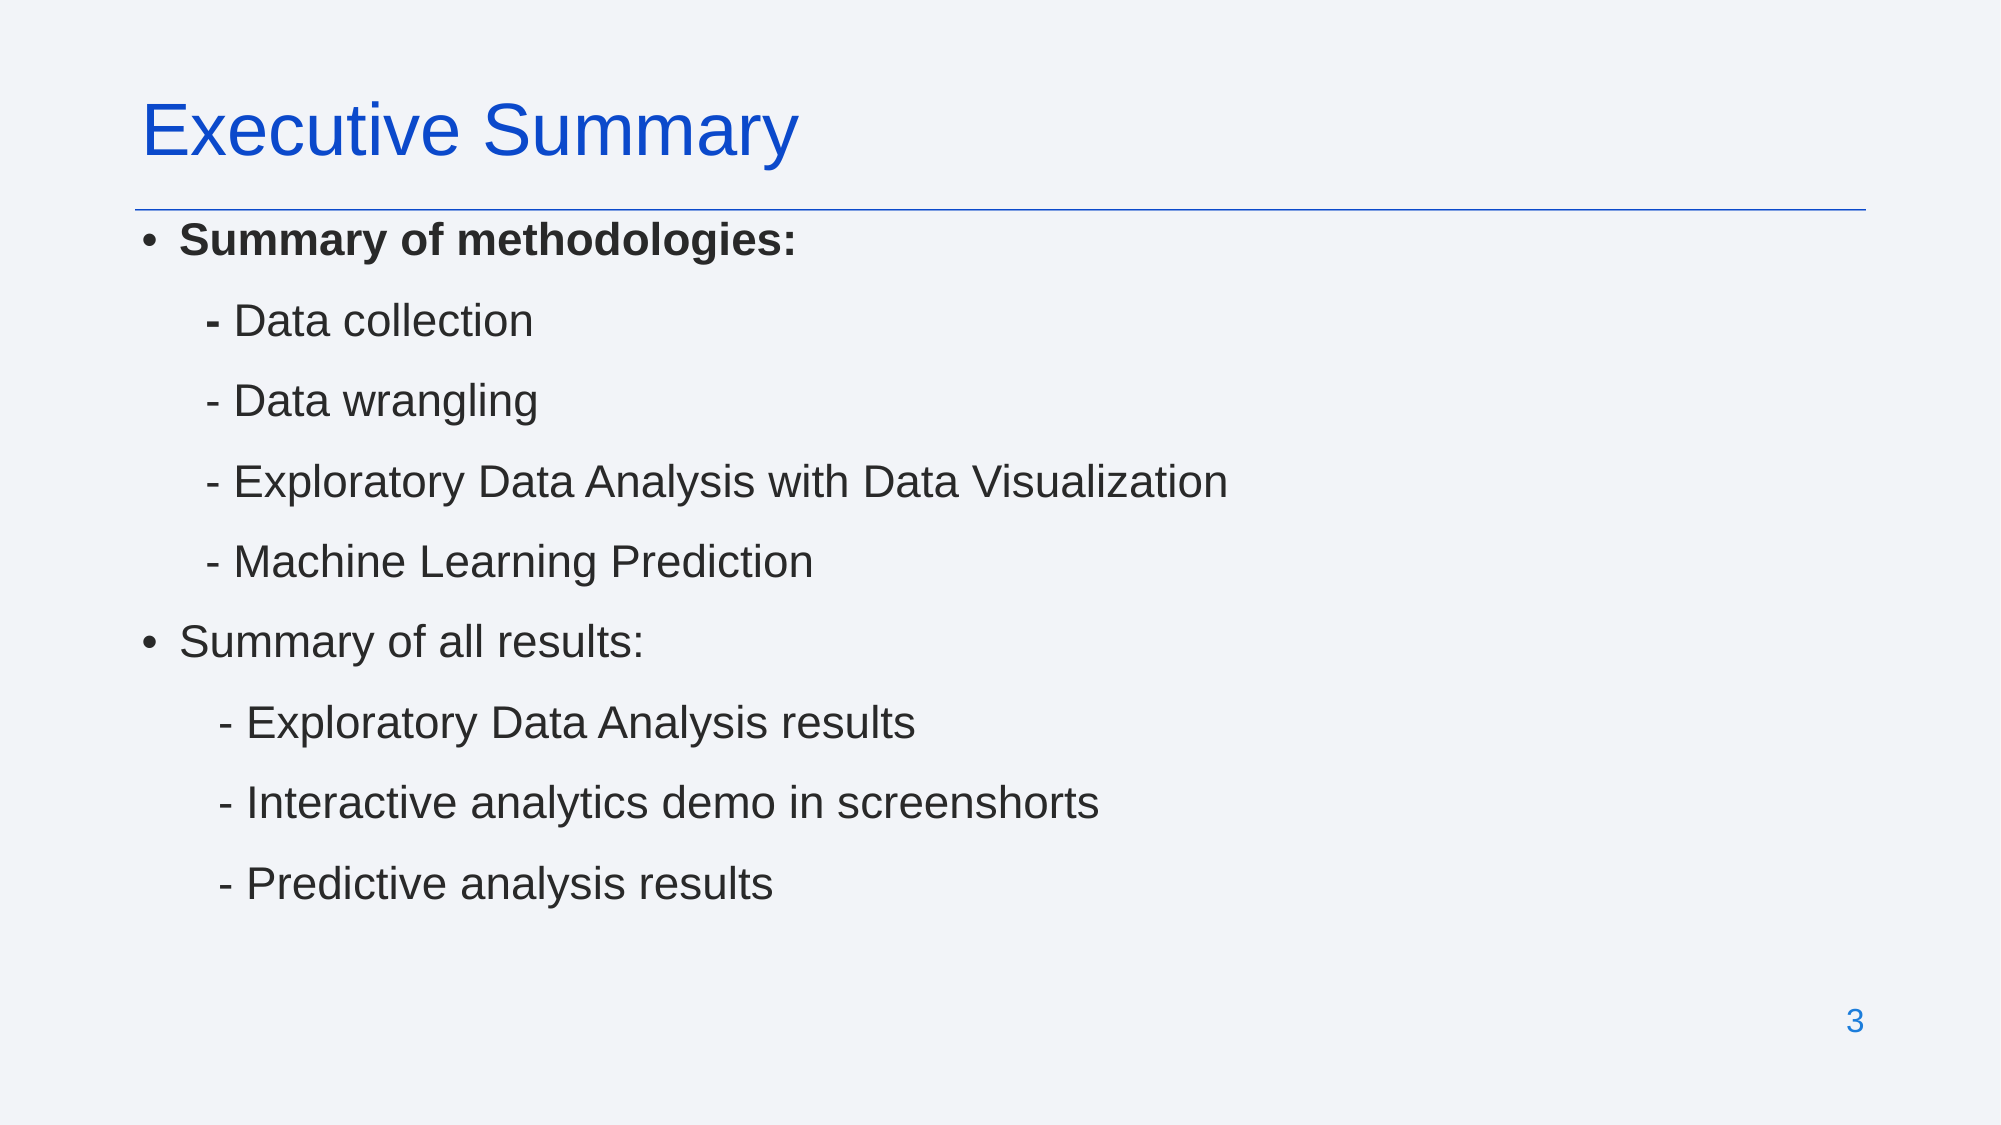

Executive Summary
Summary of methodologies:
     - Data collection
     - Data wrangling
     - Exploratory Data Analysis with Data Visualization
     - Machine Learning Prediction
Summary of all results:
      - Exploratory Data Analysis results
      - Interactive analytics demo in screenshorts
      - Predictive analysis results

3